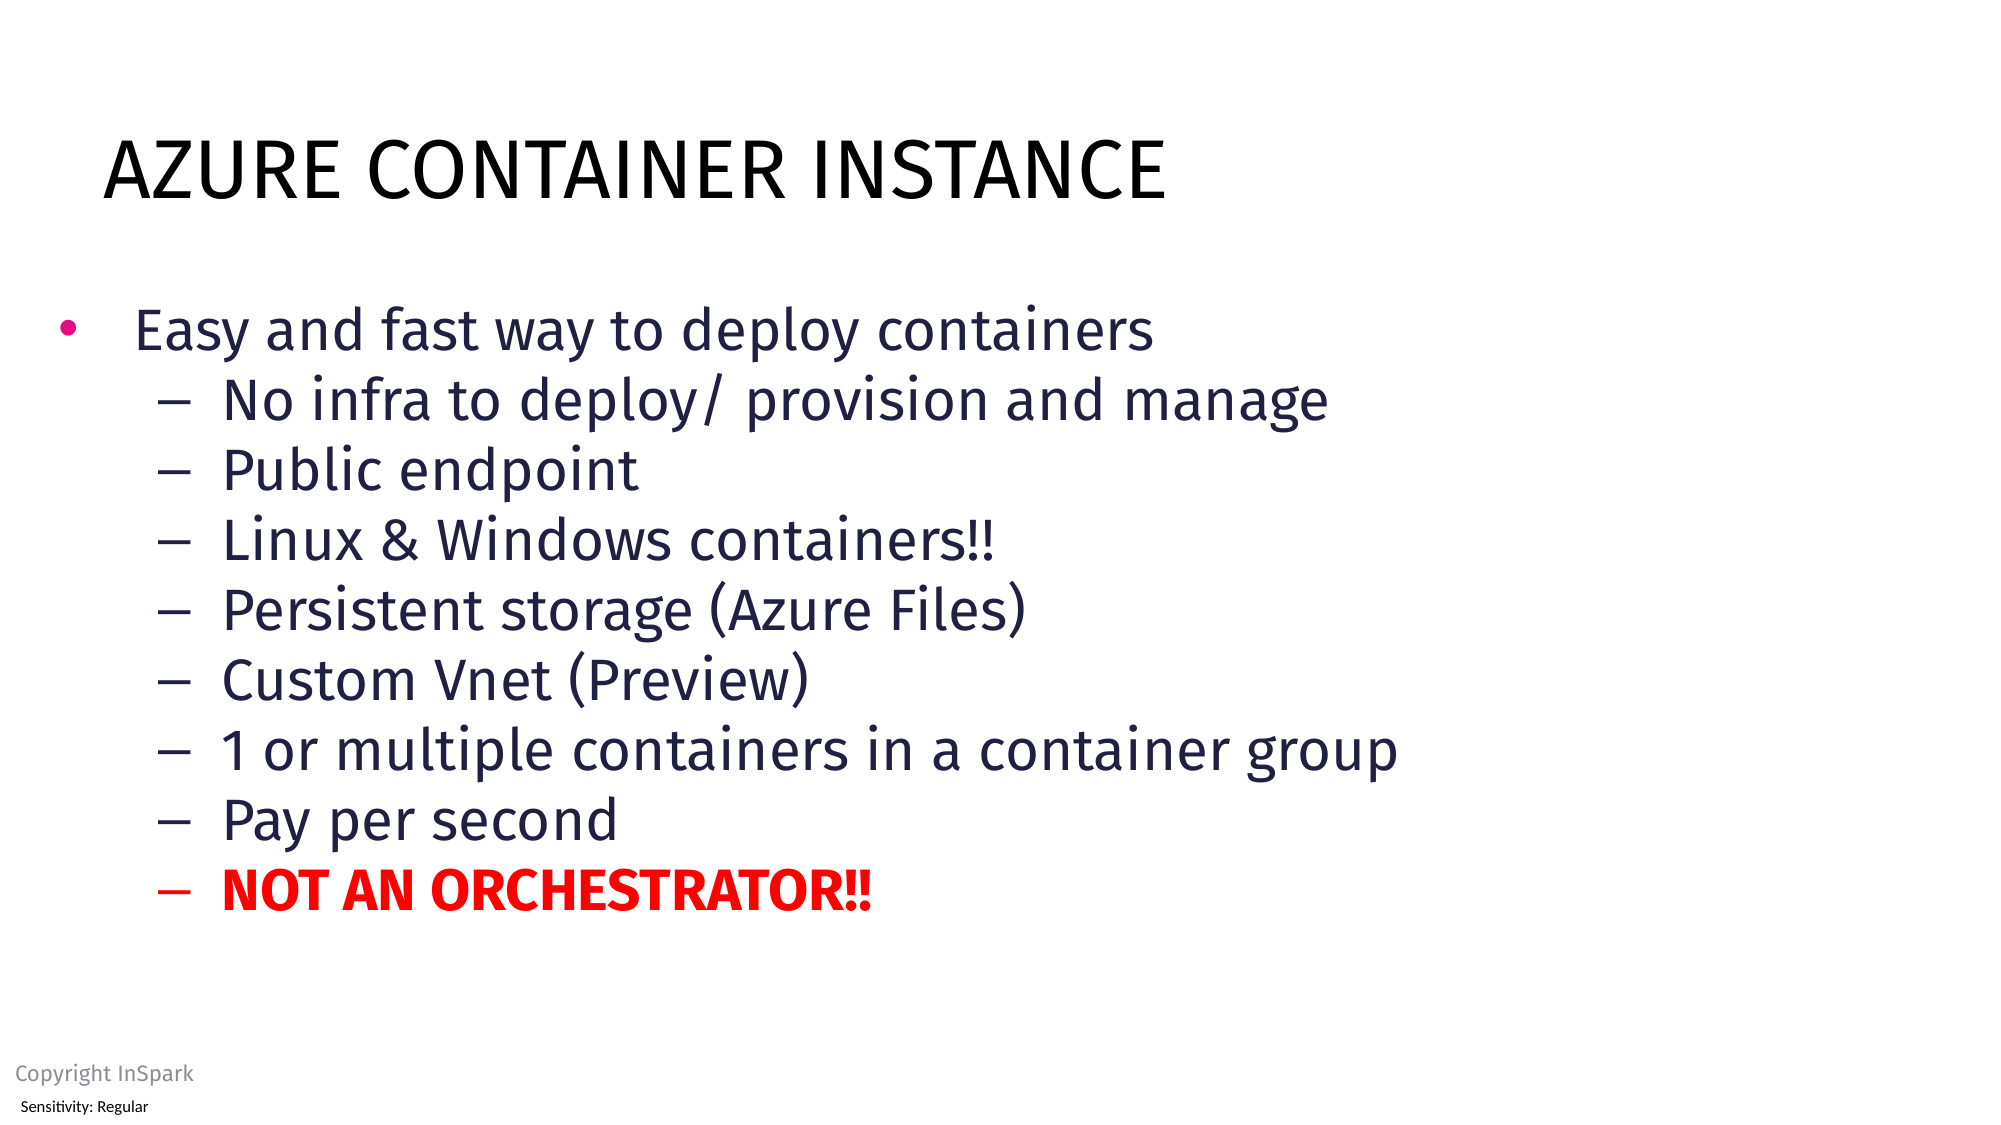

# Azure Container Instance
Easy and fast way to deploy containers
No infra to deploy/ provision and manage
Public endpoint
Linux & Windows containers!!
Persistent storage (Azure Files)
Custom Vnet (Preview)
1 or multiple containers in a container group
Pay per second
NOT AN ORCHESTRATOR!!

Copyright InSpark